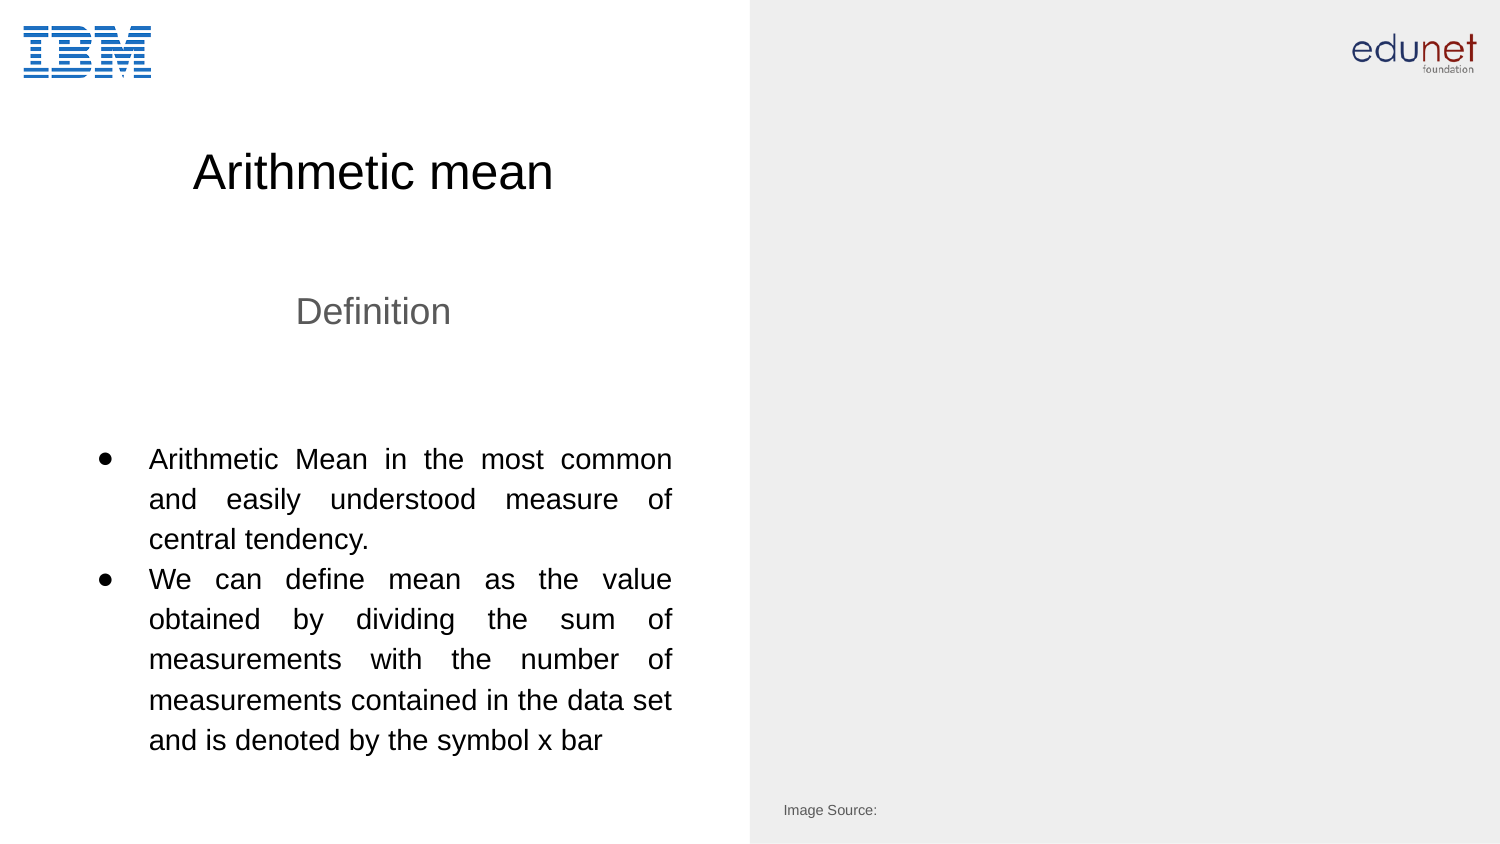

# Arithmetic mean
Definition
Arithmetic Mean in the most common and easily understood measure of central tendency.
We can define mean as the value obtained by dividing the sum of measurements with the number of measurements contained in the data set and is denoted by the symbol x bar
Image Source: